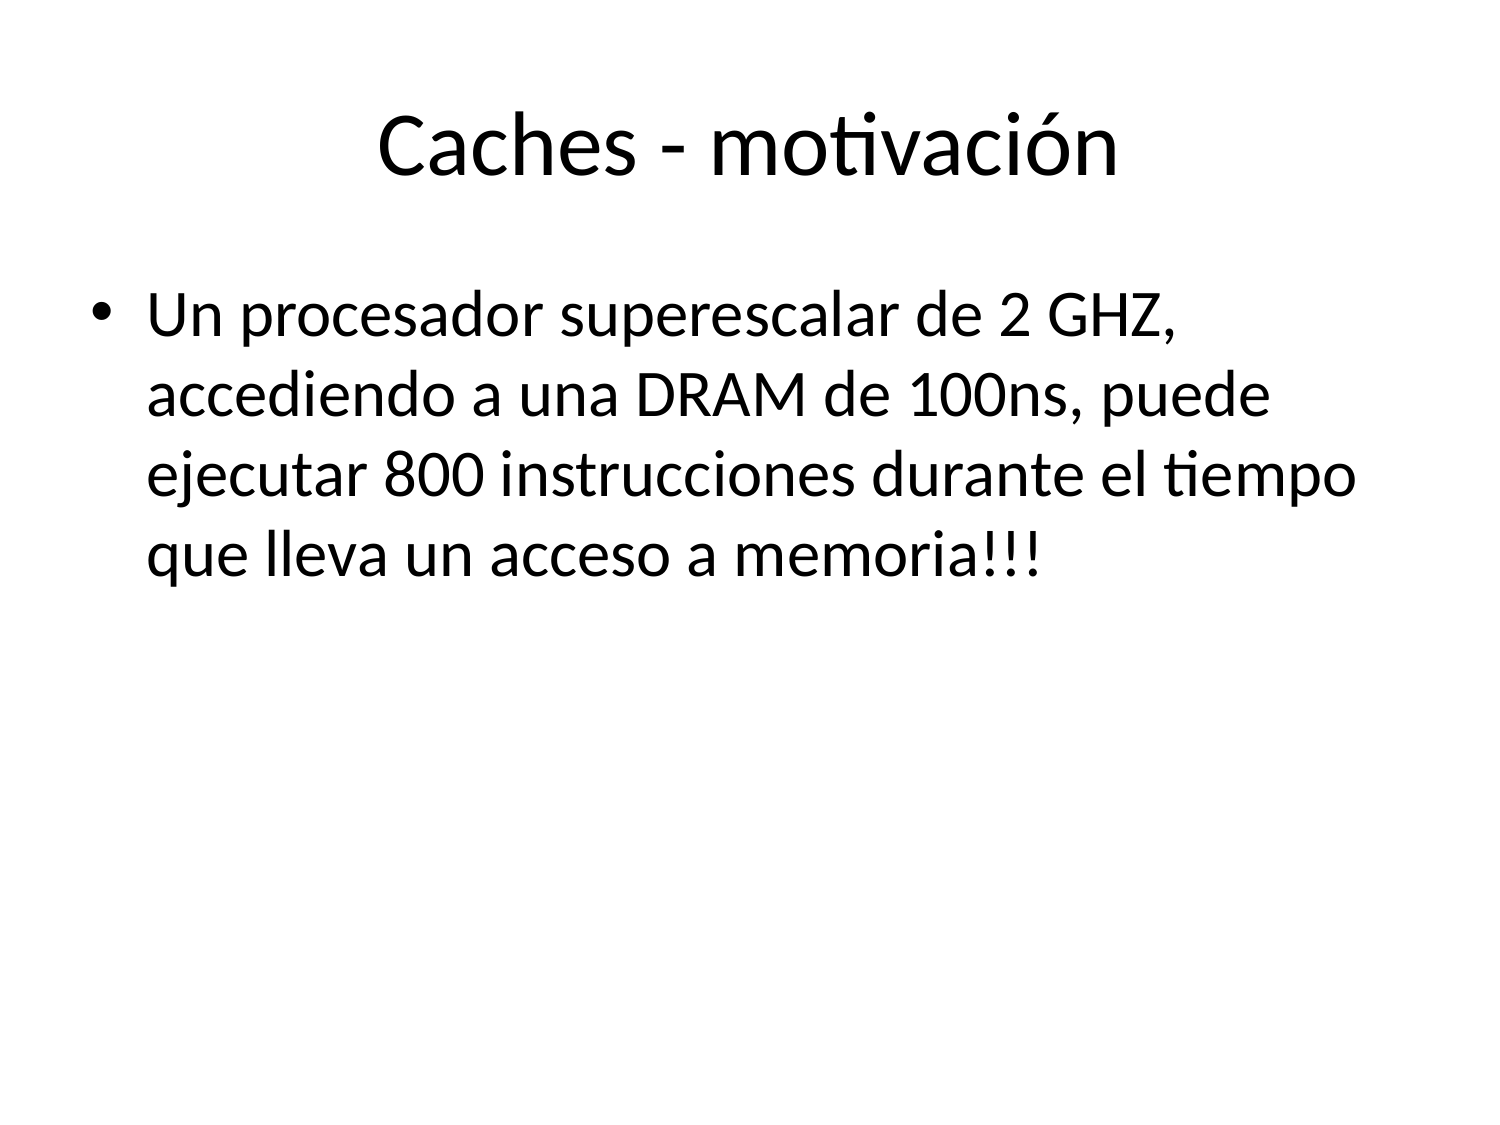

# Caches - motivación
Un procesador superescalar de 2 GHZ, accediendo a una DRAM de 100ns, puede ejecutar 800 instrucciones durante el tiempo que lleva un acceso a memoria!!!